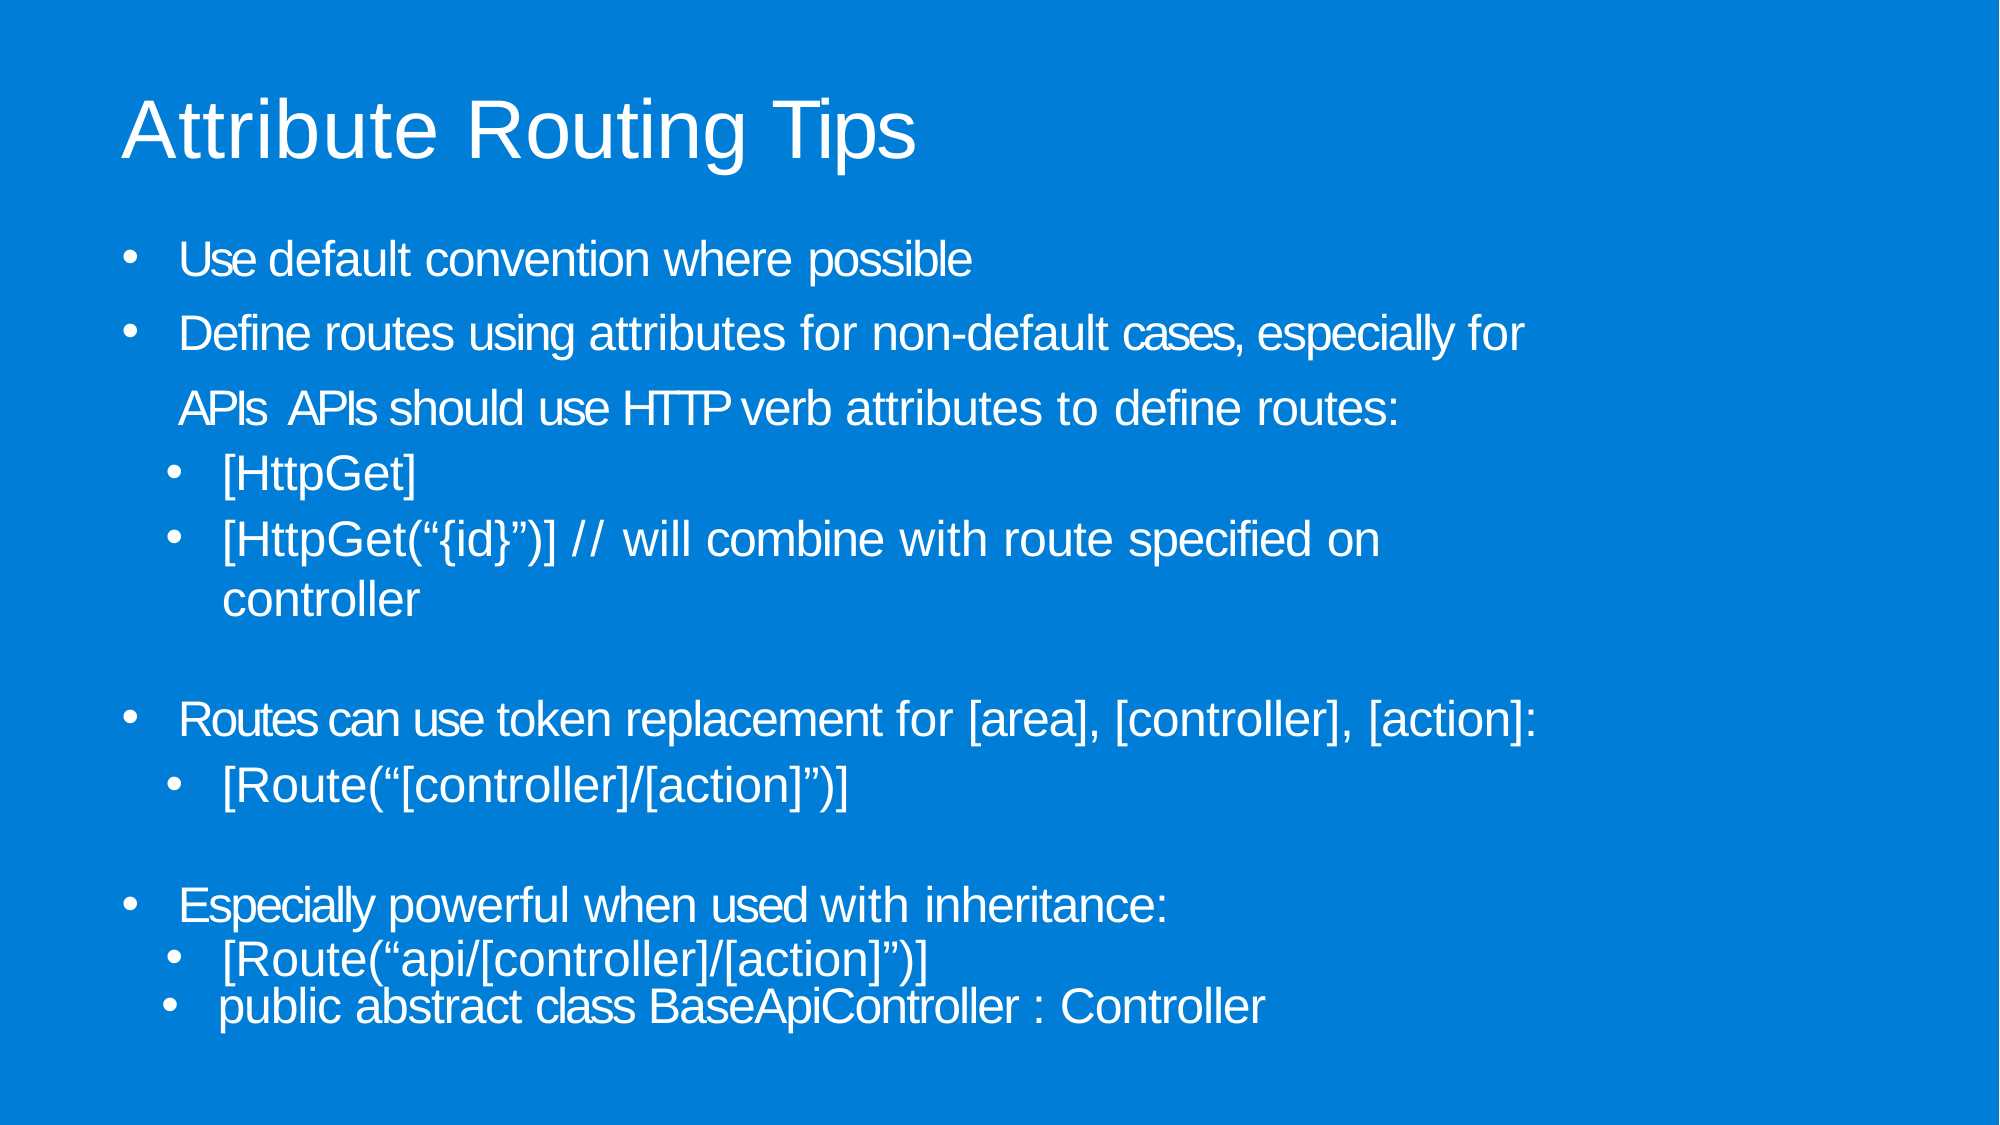

# Attribute Routing Tips
Use default convention where possible
Define routes using attributes for non-default cases, especially for APIs  APIs should use HTTP verb attributes to define routes:
[HttpGet]
[HttpGet(“{id}”)] // will combine with route specified on controller

Routes can use token replacement for [area], [controller], [action]:
[Route(“[controller]/[action]”)]

Especially powerful when used with inheritance:
[Route(“api/[controller]/[action]”)]
public abstract class BaseApiController : Controller